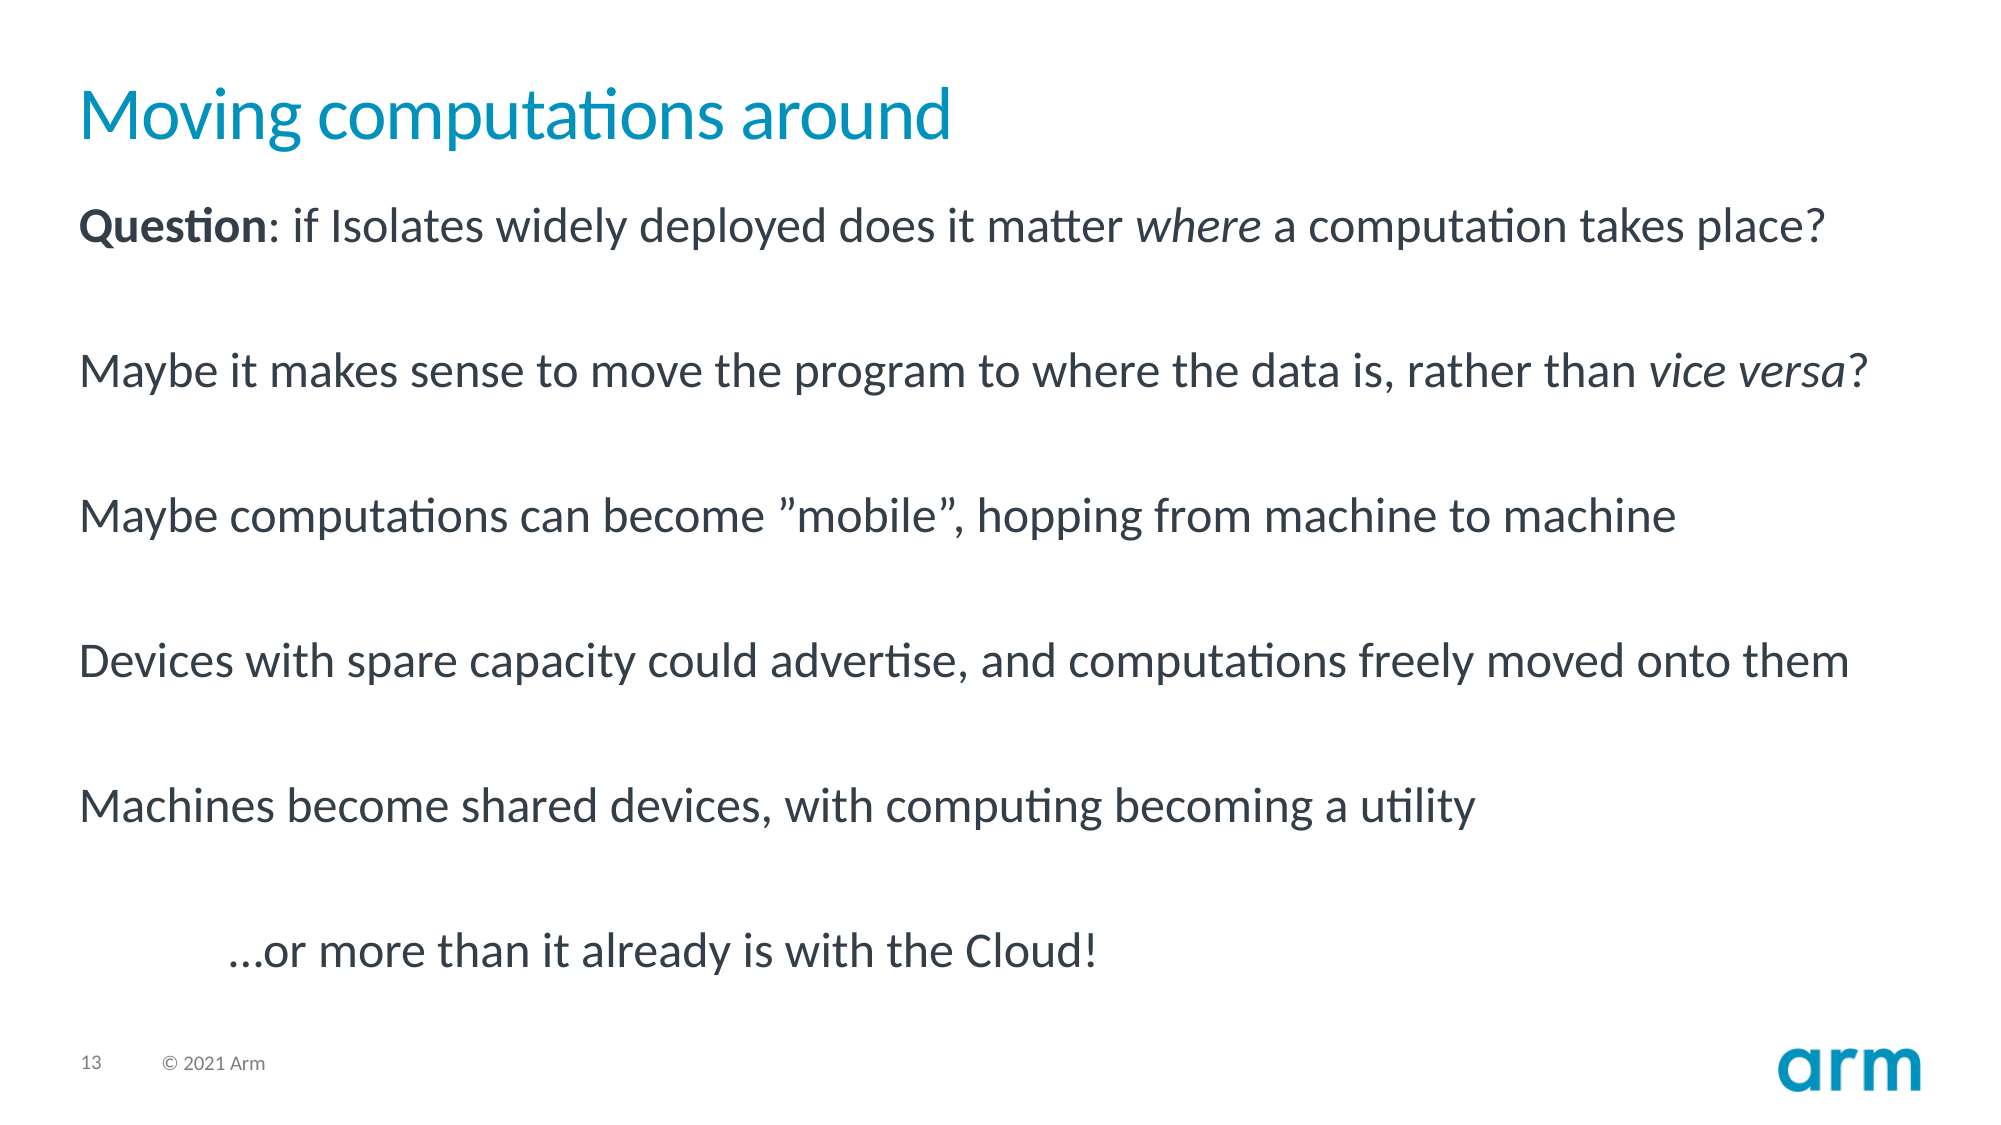

# Moving computations around
Question: if Isolates widely deployed does it matter where a computation takes place?

Maybe it makes sense to move the program to where the data is, rather than vice versa?

Maybe computations can become ”mobile”, hopping from machine to machine

Devices with spare capacity could advertise, and computations freely moved onto them

Machines become shared devices, with computing becoming a utility

	…or more than it already is with the Cloud!